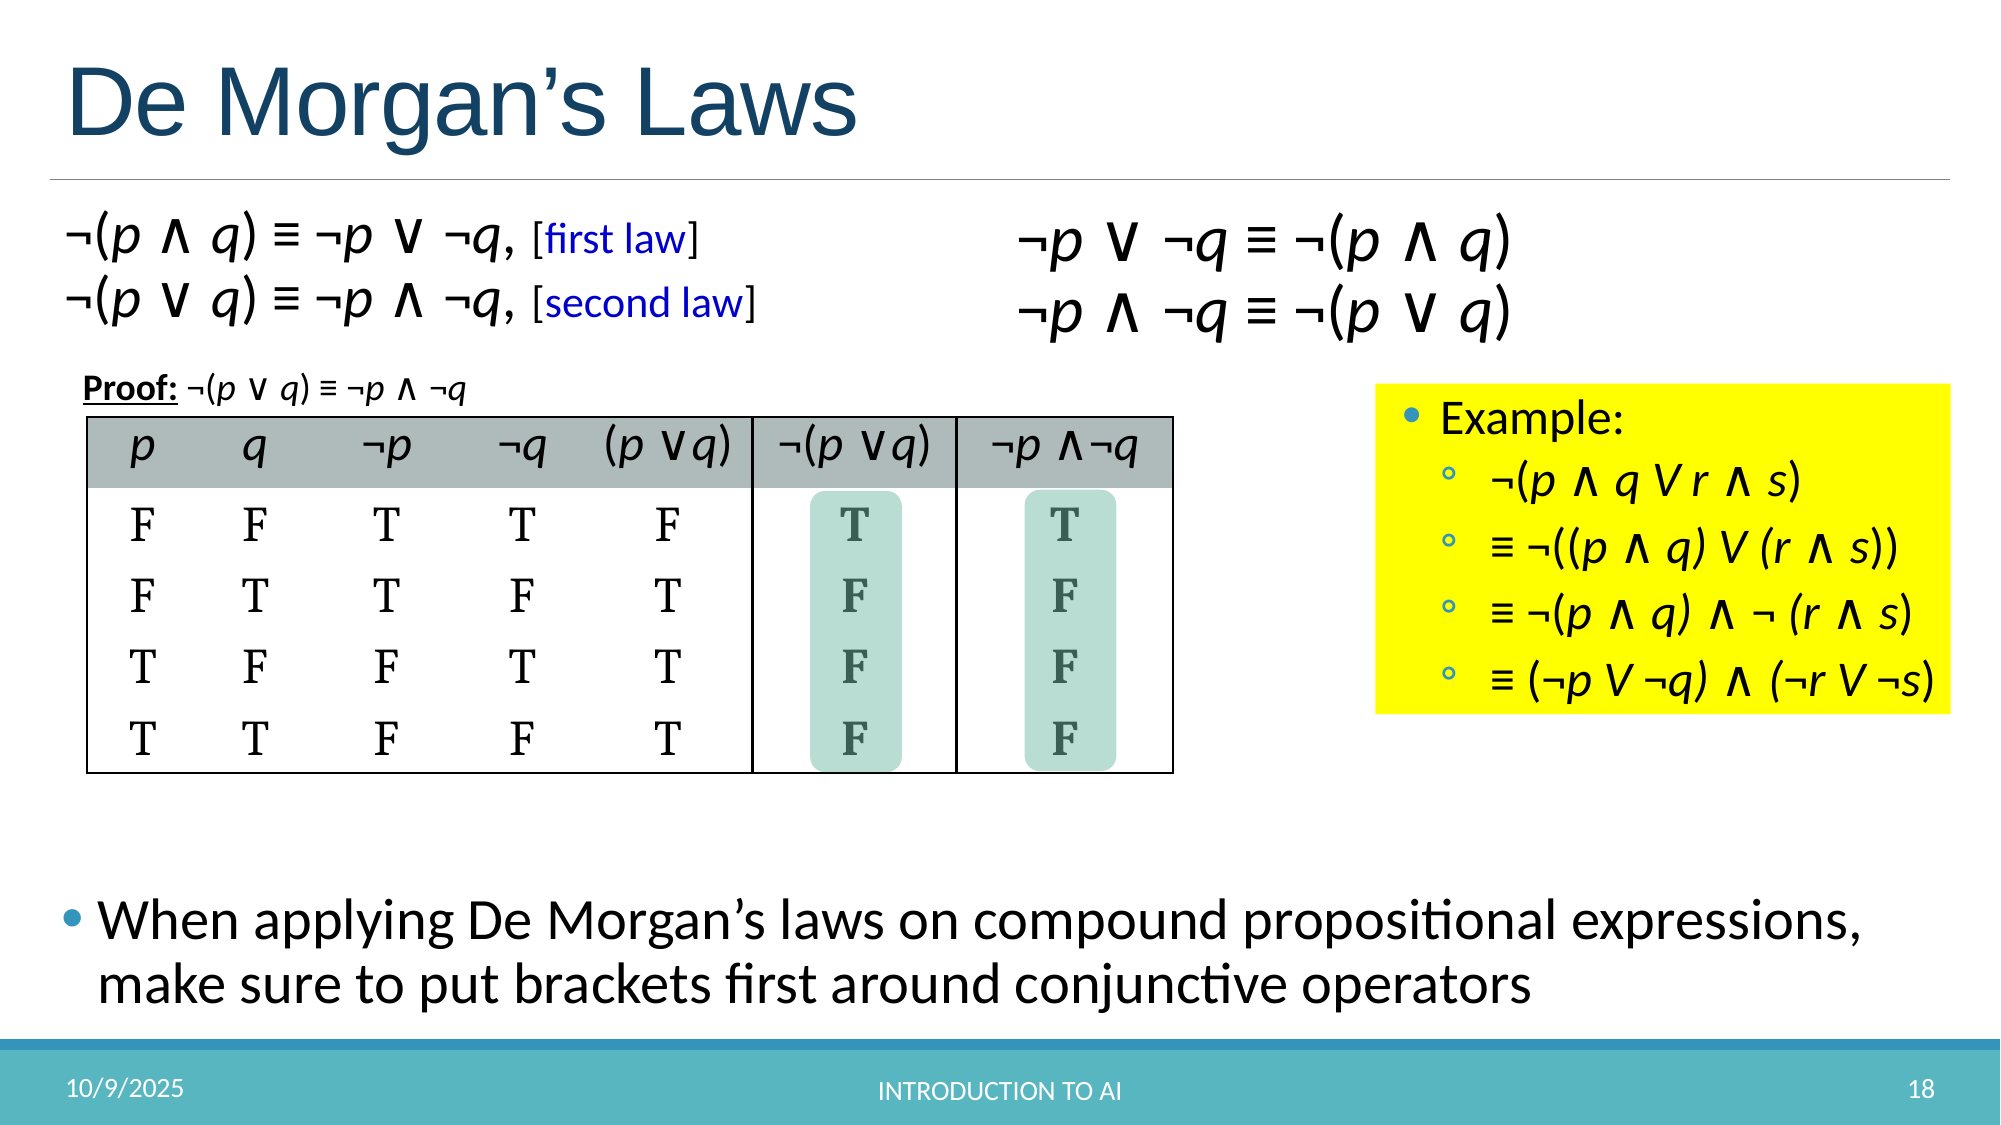

# De Morgan’s Laws
¬(p ∧ q) ≡ ¬p ∨ ¬q, [first law]
¬(p ∨ q) ≡ ¬p ∧ ¬q, [second law]

When applying De Morgan’s laws on compound propositional expressions, make sure to put brackets first around conjunctive operators
¬p ∨ ¬q ≡ ¬(p ∧ q)
¬p ∧ ¬q ≡ ¬(p ∨ q)

Proof: ¬(p ∨ q) ≡ ¬p ∧ ¬q
Example:
¬(p ∧ q V r ∧ s)
≡ ¬((p ∧ q) V (r ∧ s))
≡ ¬(p ∧ q) ∧ ¬ (r ∧ s)
≡ (¬p V ¬q) ∧ (¬r V ¬s)
| p | q | ¬p | ¬q | (p ∨q) |
| --- | --- | --- | --- | --- |
| F | F | T | T | F |
| F | T | T | F | T |
| T | F | F | T | T |
| T | T | F | F | T |
| ¬(p ∨q) |
| --- |
| T |
| F |
| F |
| F |
| ¬p ∧¬q |
| --- |
| T |
| F |
| F |
| F |

10/9/2025
18
Introduction to AI